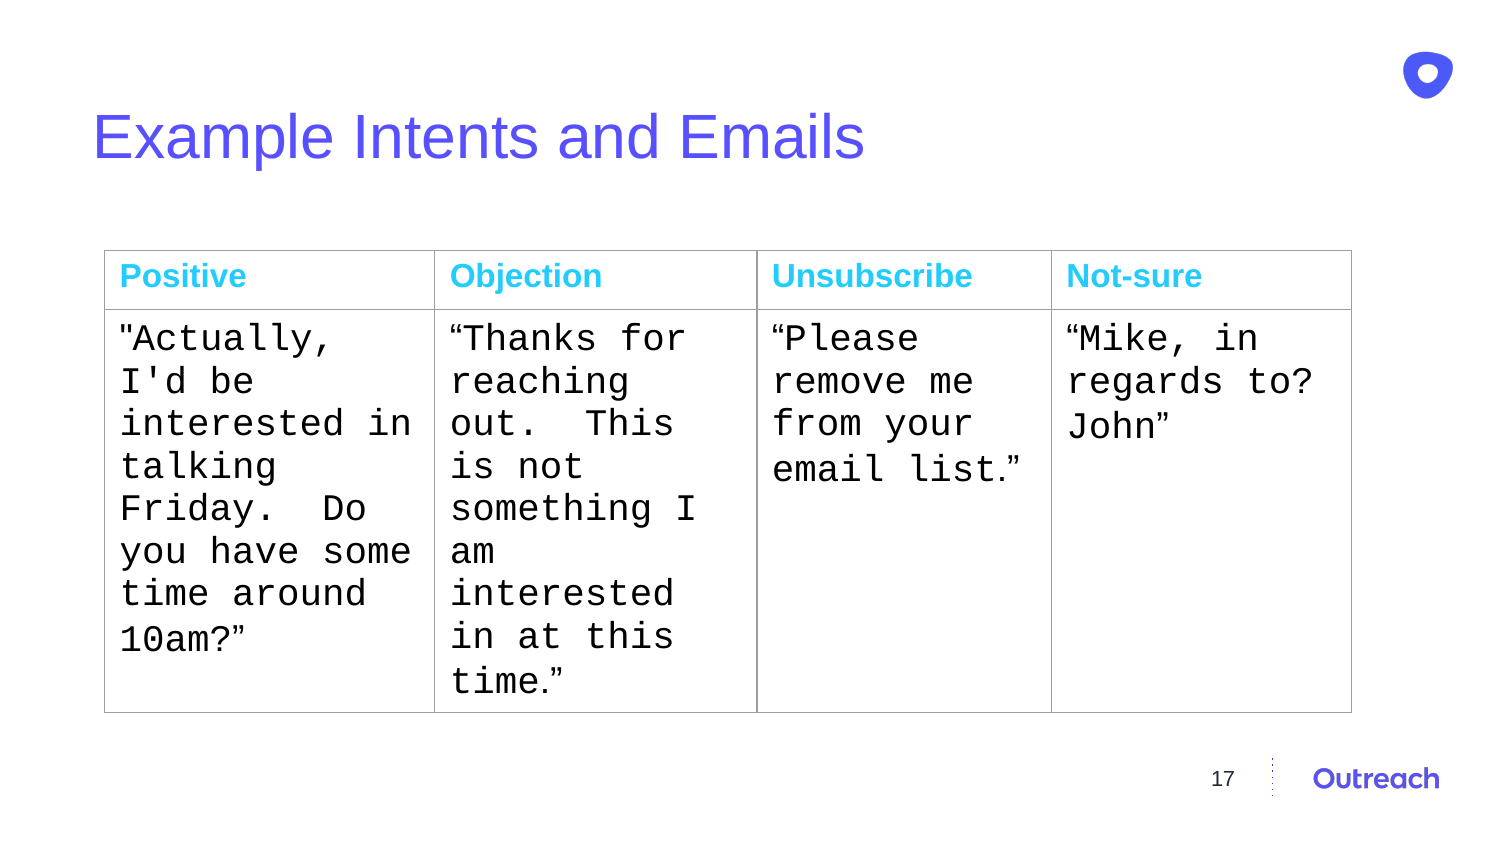

# Example Intents and Emails
| Positive | Objection | Unsubscribe | Not-sure |
| --- | --- | --- | --- |
| "Actually, I'd be interested in talking Friday. Do you have some time around 10am?” | “Thanks for reaching out. This is not something I am interested in at this time.” | “Please remove me from your email list.” | “Mike, in regards to? John” |
17